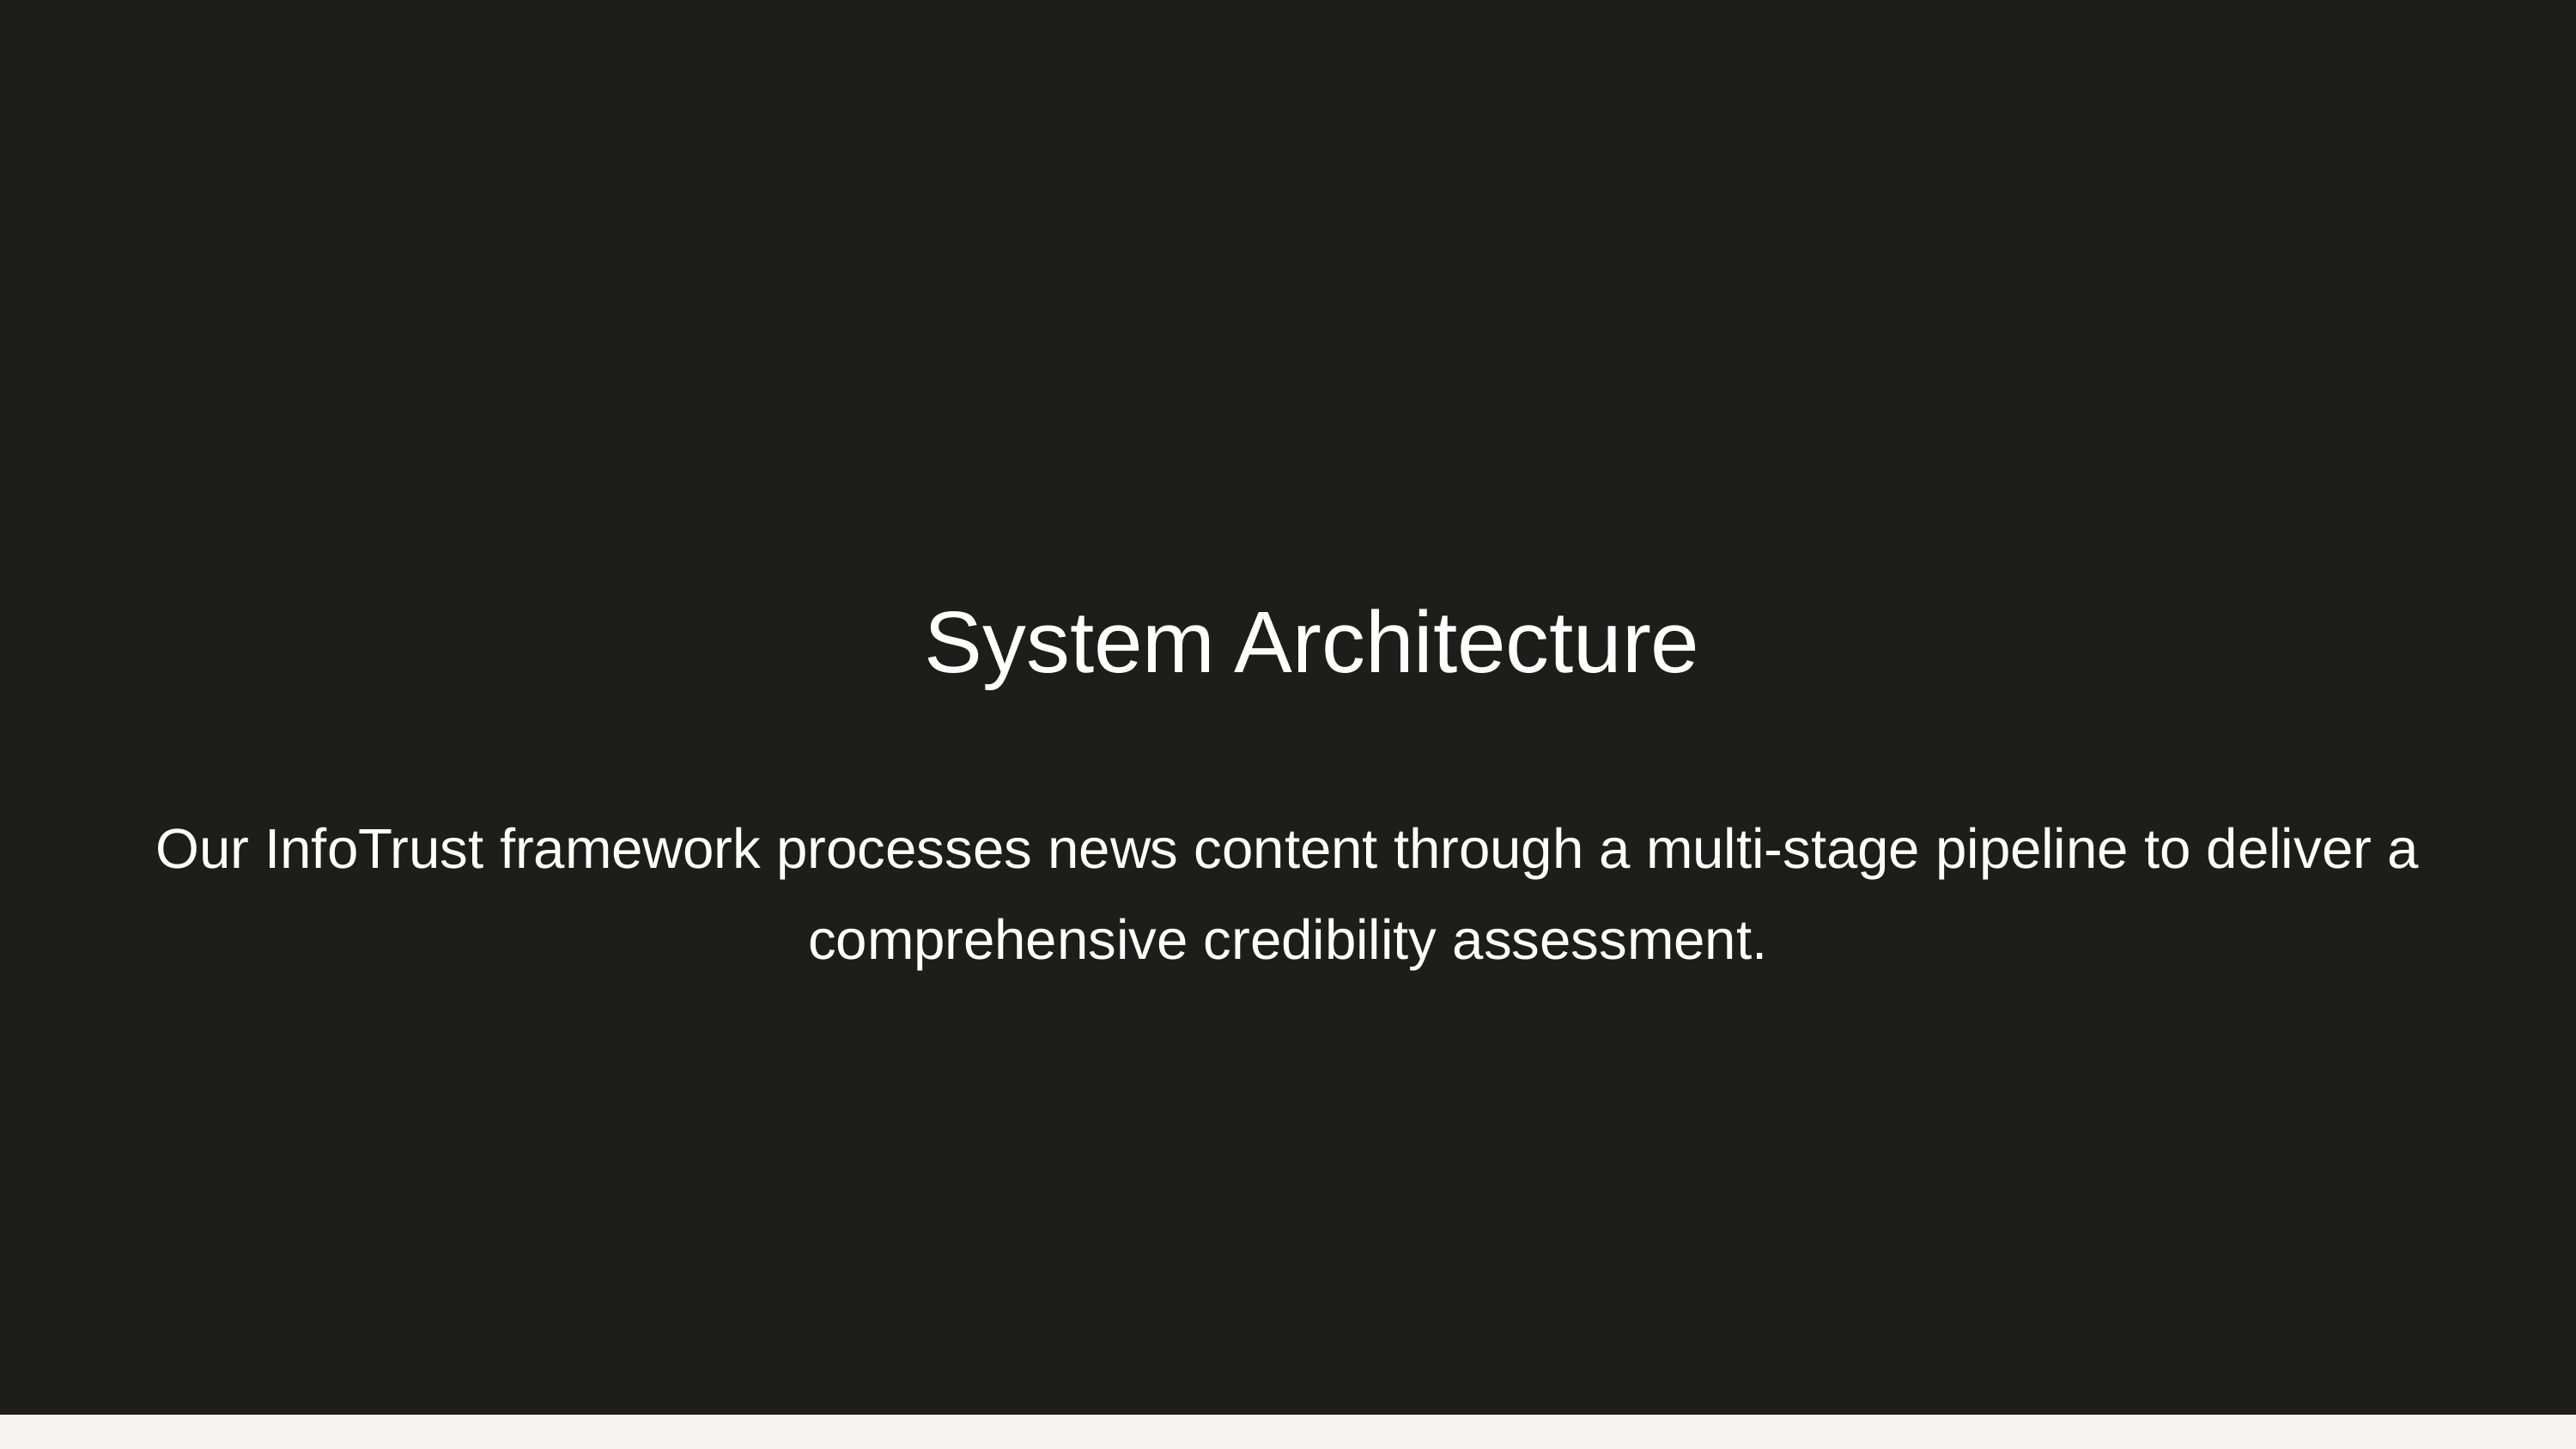

System Architecture
Our InfoTrust framework processes news content through a multi-stage pipeline to deliver a comprehensive credibility assessment.